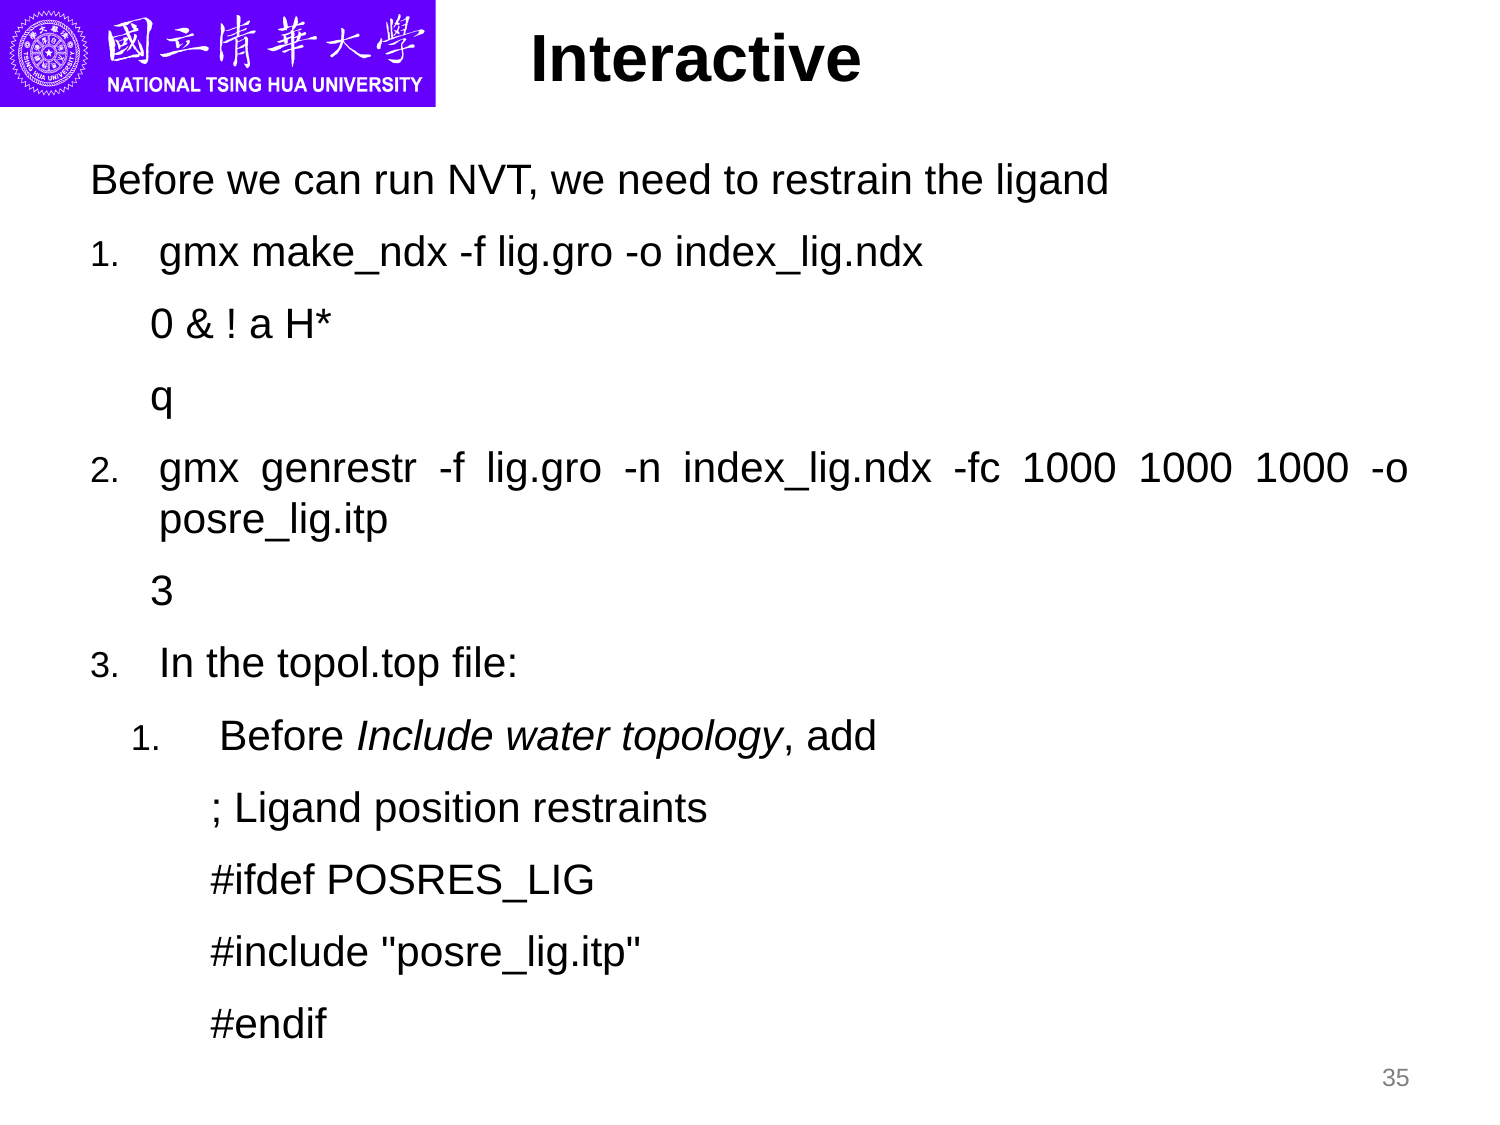

# Interactive
Before we can run NVT, we need to restrain the ligand
gmx make_ndx -f lig.gro -o index_lig.ndx
0 & ! a H*
q
gmx genrestr -f lig.gro -n index_lig.ndx -fc 1000 1000 1000 -o posre_lig.itp
3
In the topol.top file:
Before Include water topology, add
; Ligand position restraints
#ifdef POSRES_LIG
#include "posre_lig.itp"
#endif
35